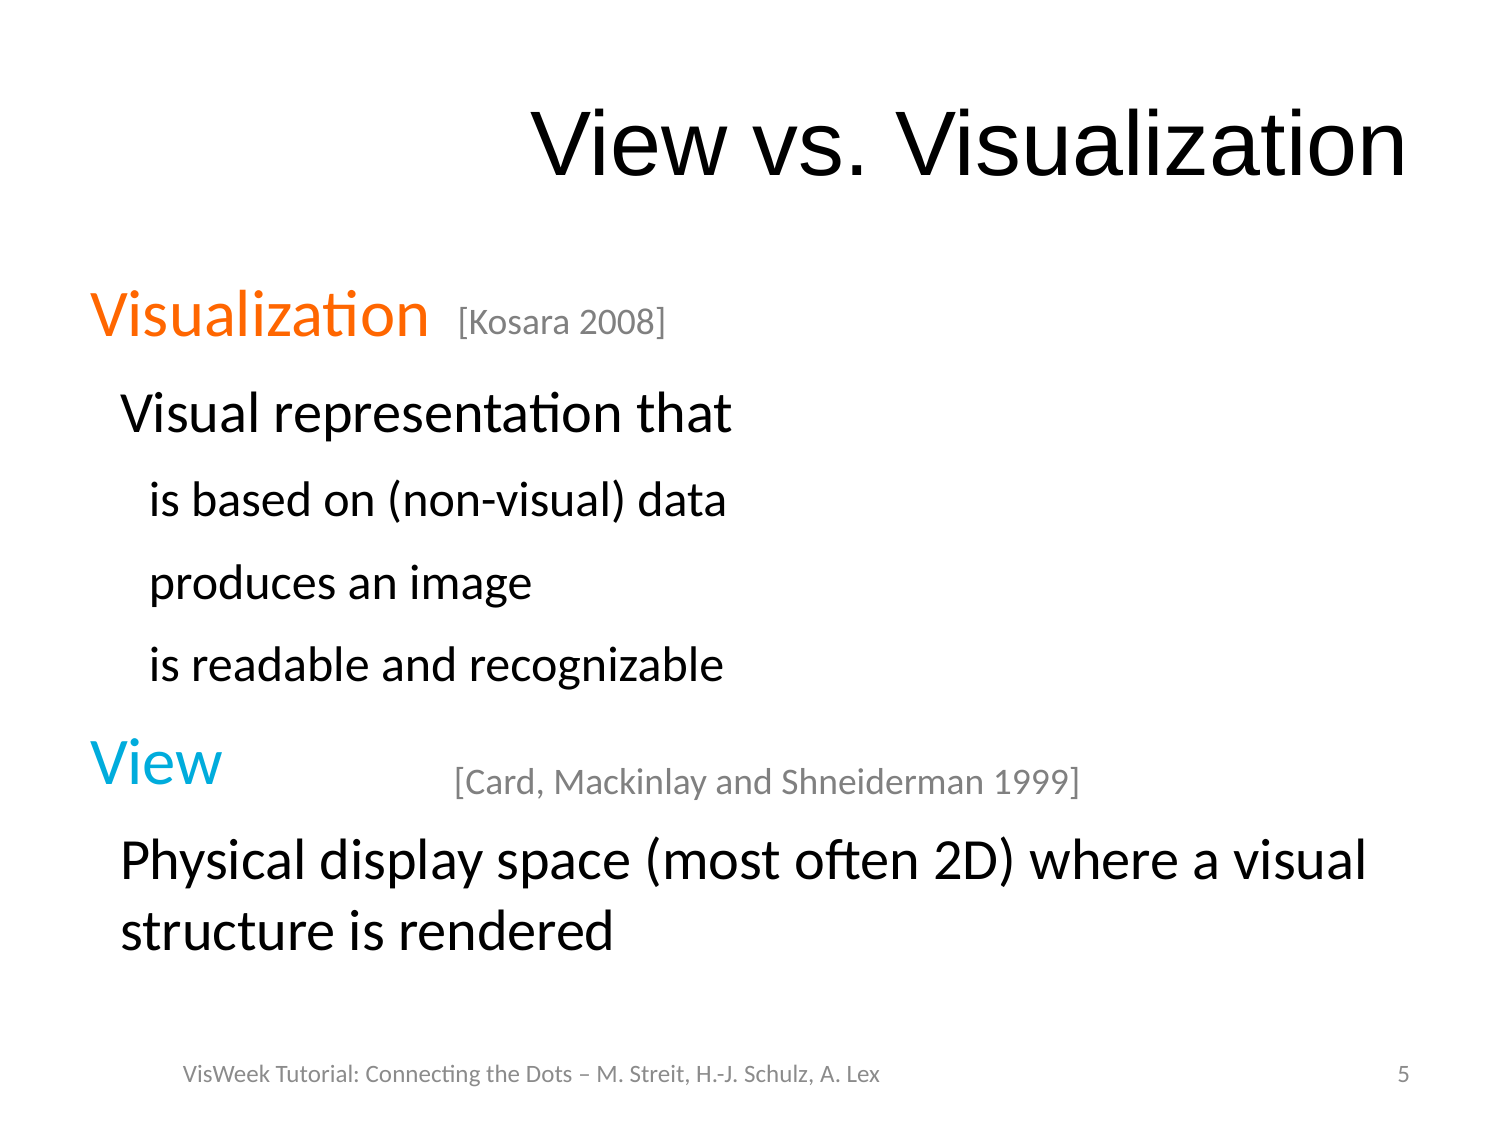

# View vs. Visualization
Visualization
Visual representation that
is based on (non-visual) data
produces an image
is readable and recognizable
View
Physical display space (most often 2D) where a visual structure is rendered
[Kosara 2008]
[Card, Mackinlay and Shneiderman 1999]
VisWeek Tutorial: Connecting the Dots – M. Streit, H.-J. Schulz, A. Lex
5